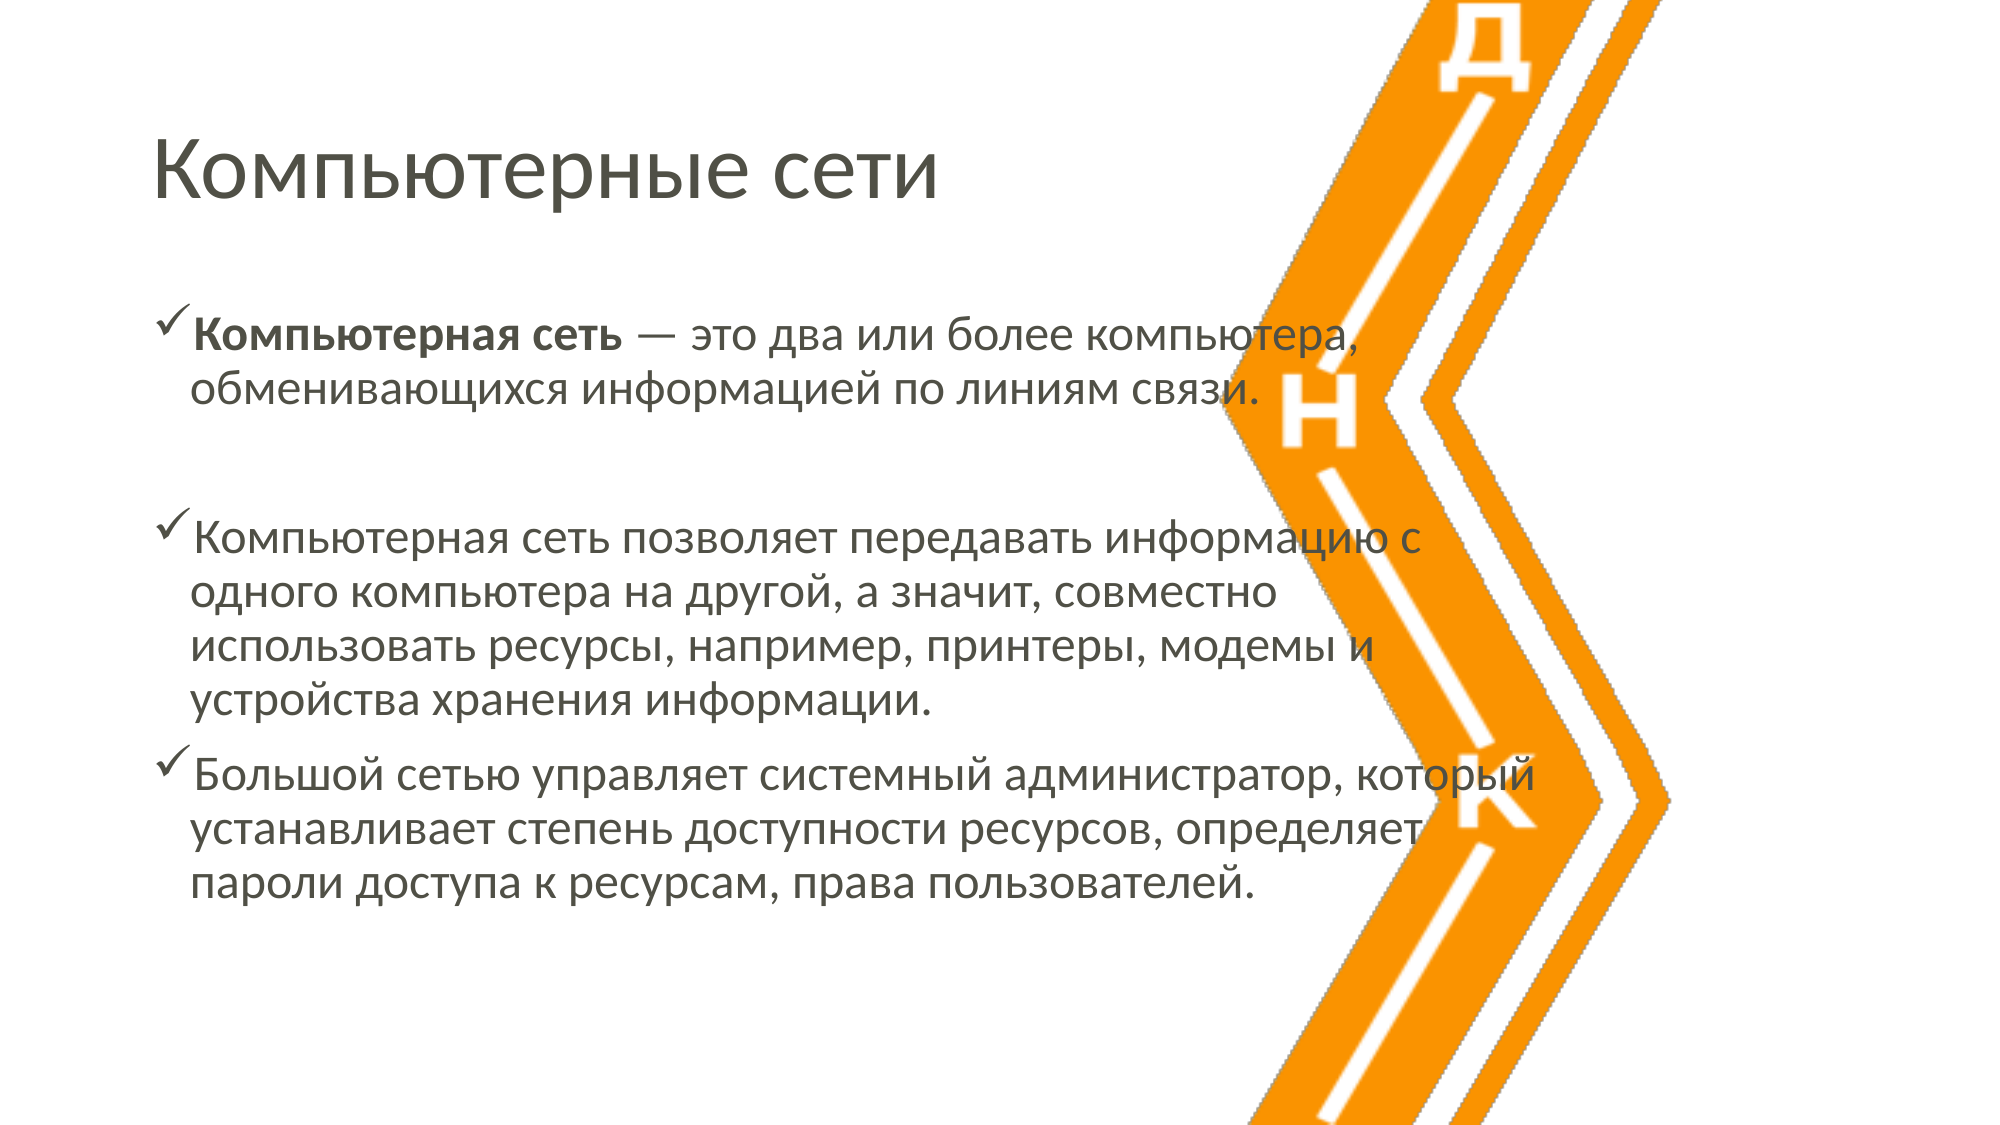

# Компьютерные сети
Компьютерная сеть — это два или более компьютера, обменивающихся информацией по линиям связи.

Компьютерная сеть позволяет передавать информацию с одного компьютера на другой, а значит, совместно использовать ресурсы, например, принтеры, модемы и устройства хранения информации.
Большой сетью управляет системный администратор, который устанавливает степень доступности ресурсов, определяет пароли доступа к ресурсам, права пользователей.